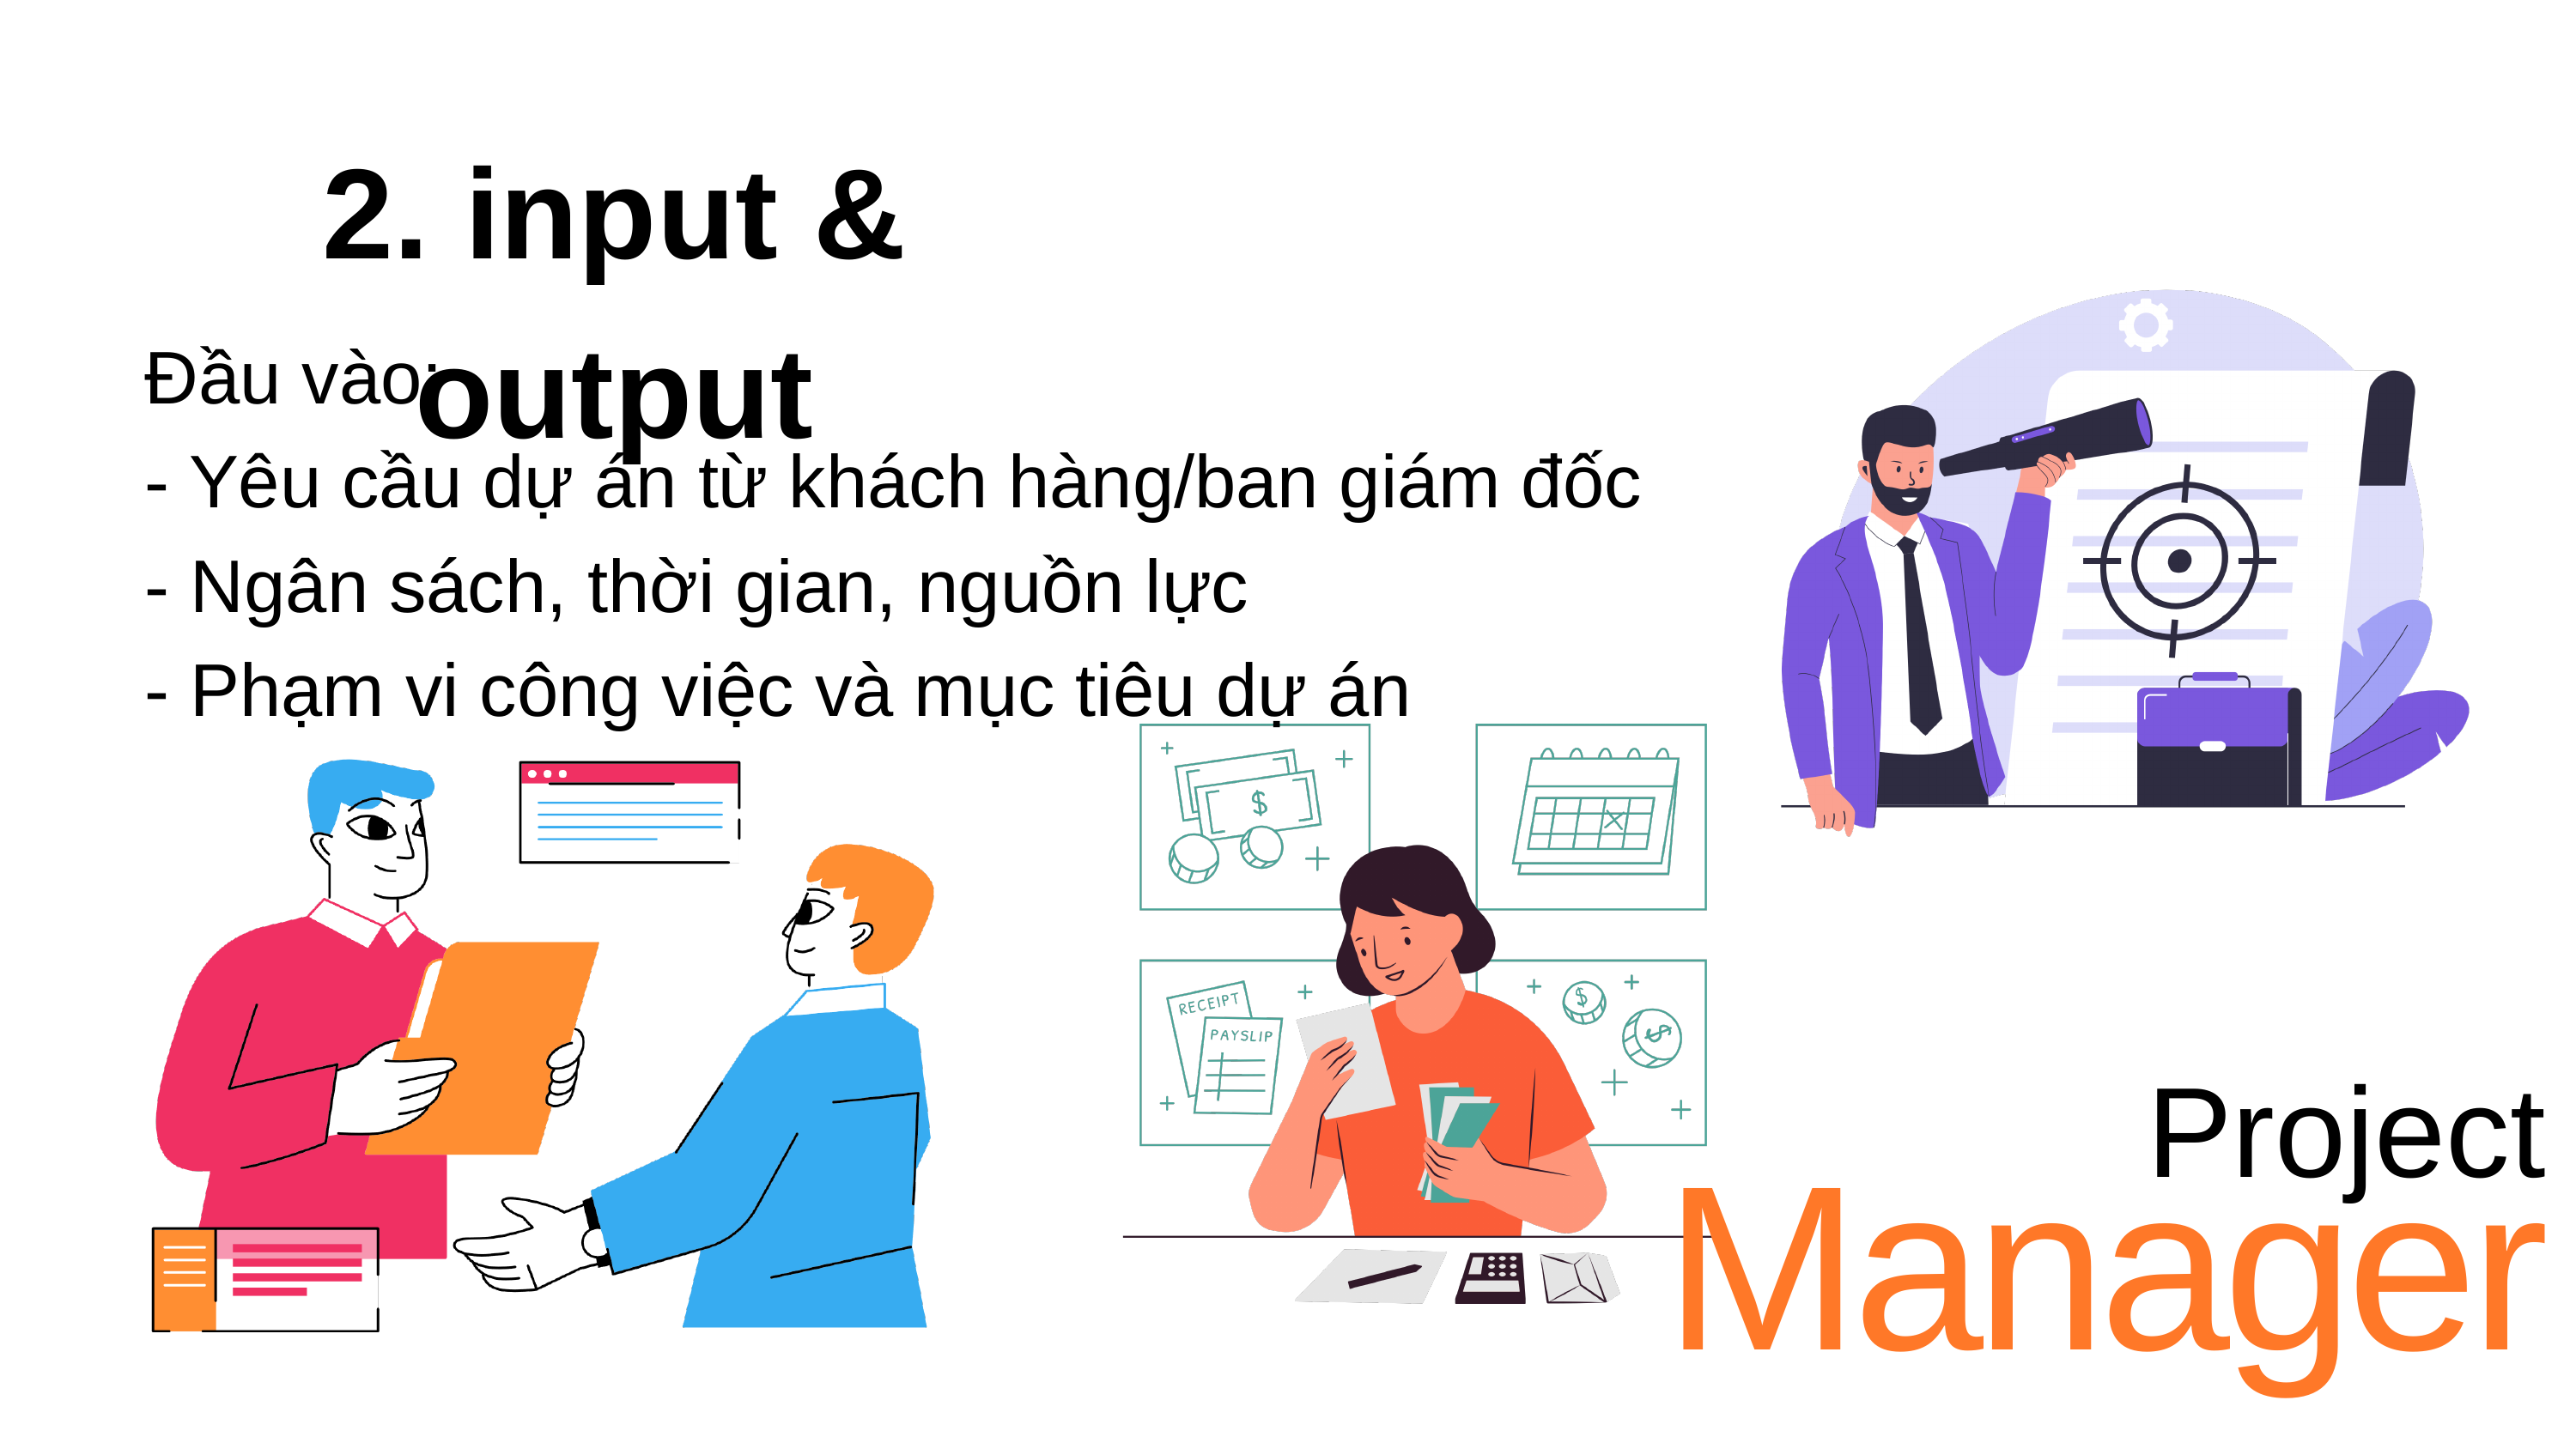

2. input & output

Đầu vào:
- Yêu cầu dự án từ khách hàng/ban giám đốc
- Ngân sách, thời gian, nguồn lực
- Phạm vi công việc và mục tiêu dự án

Project
Manager